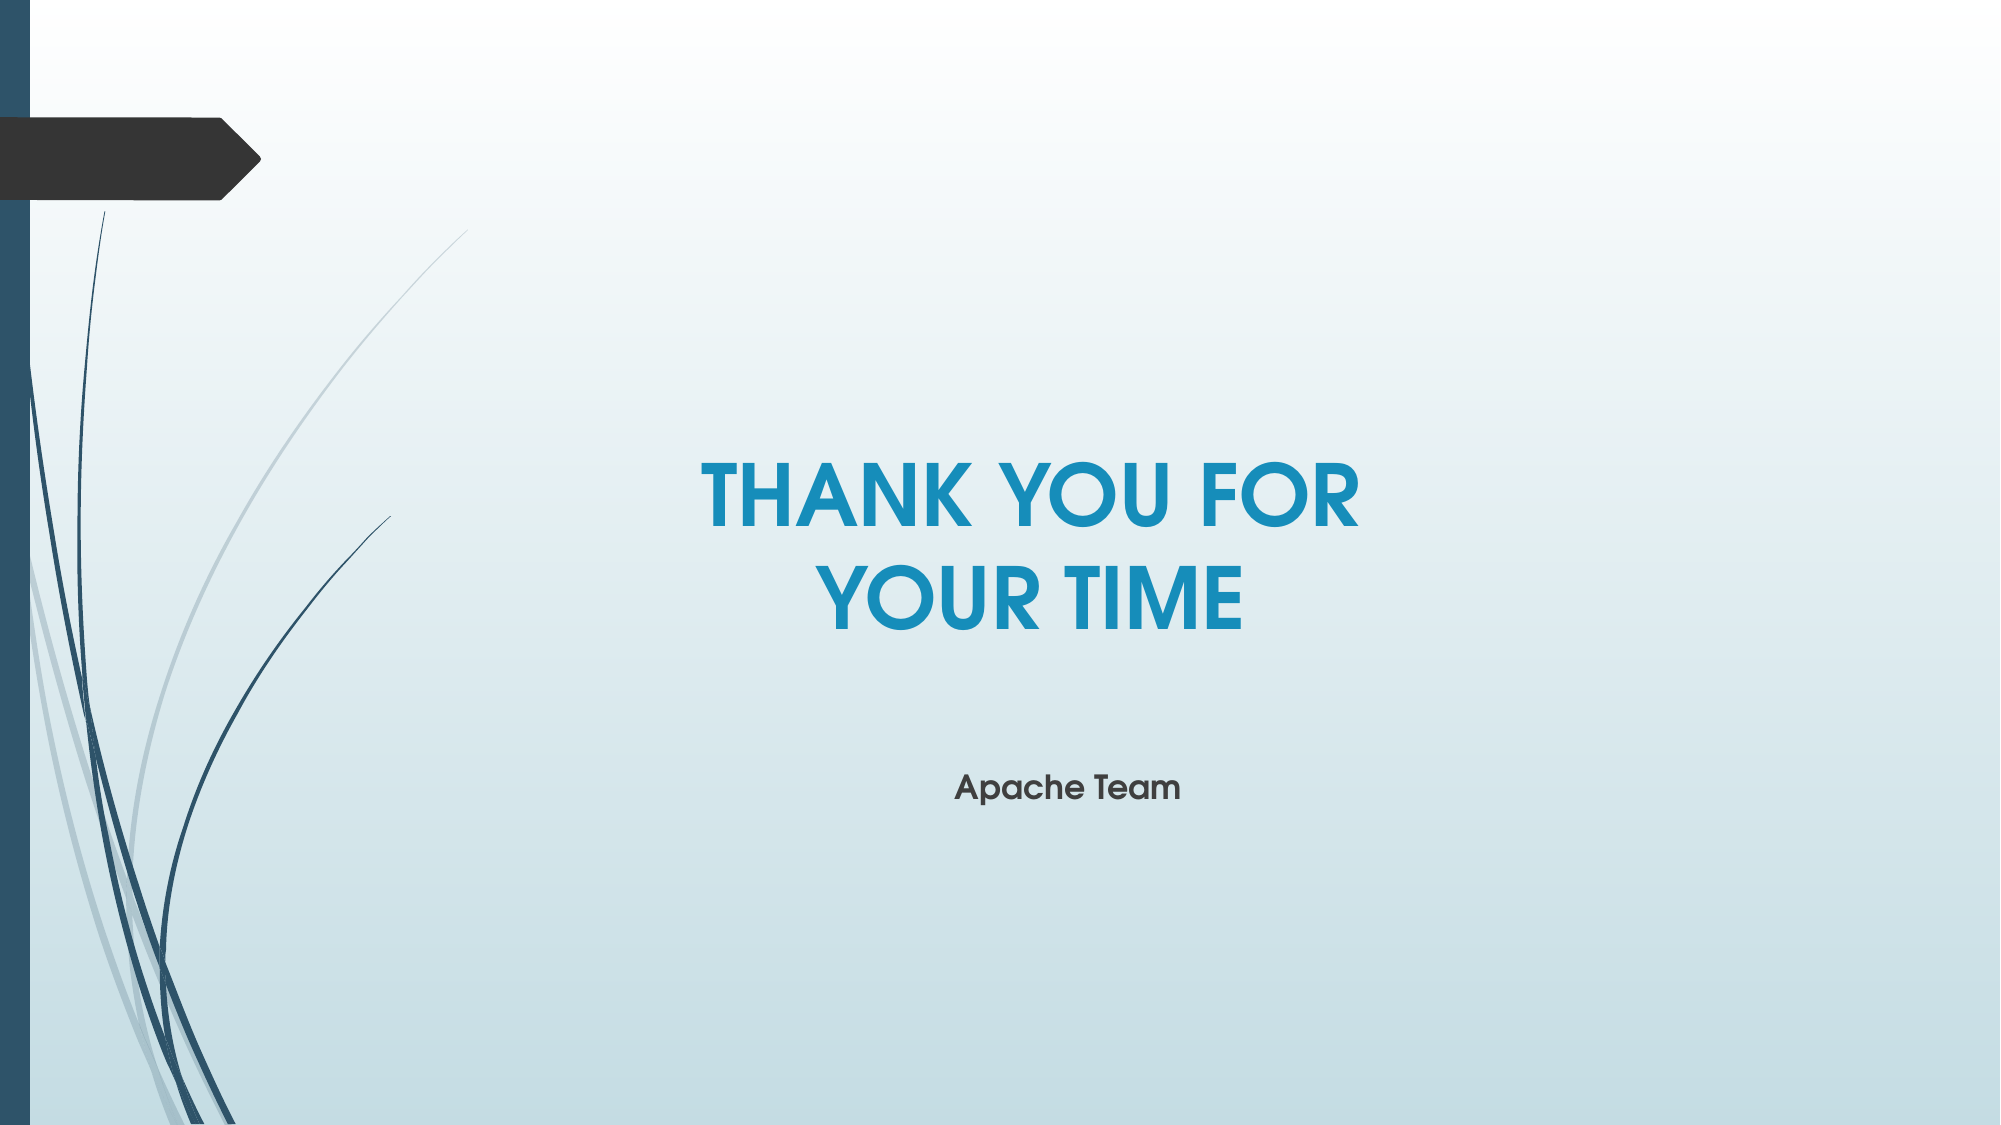

# THANK YOU FOR YOUR TIME

Apache Team